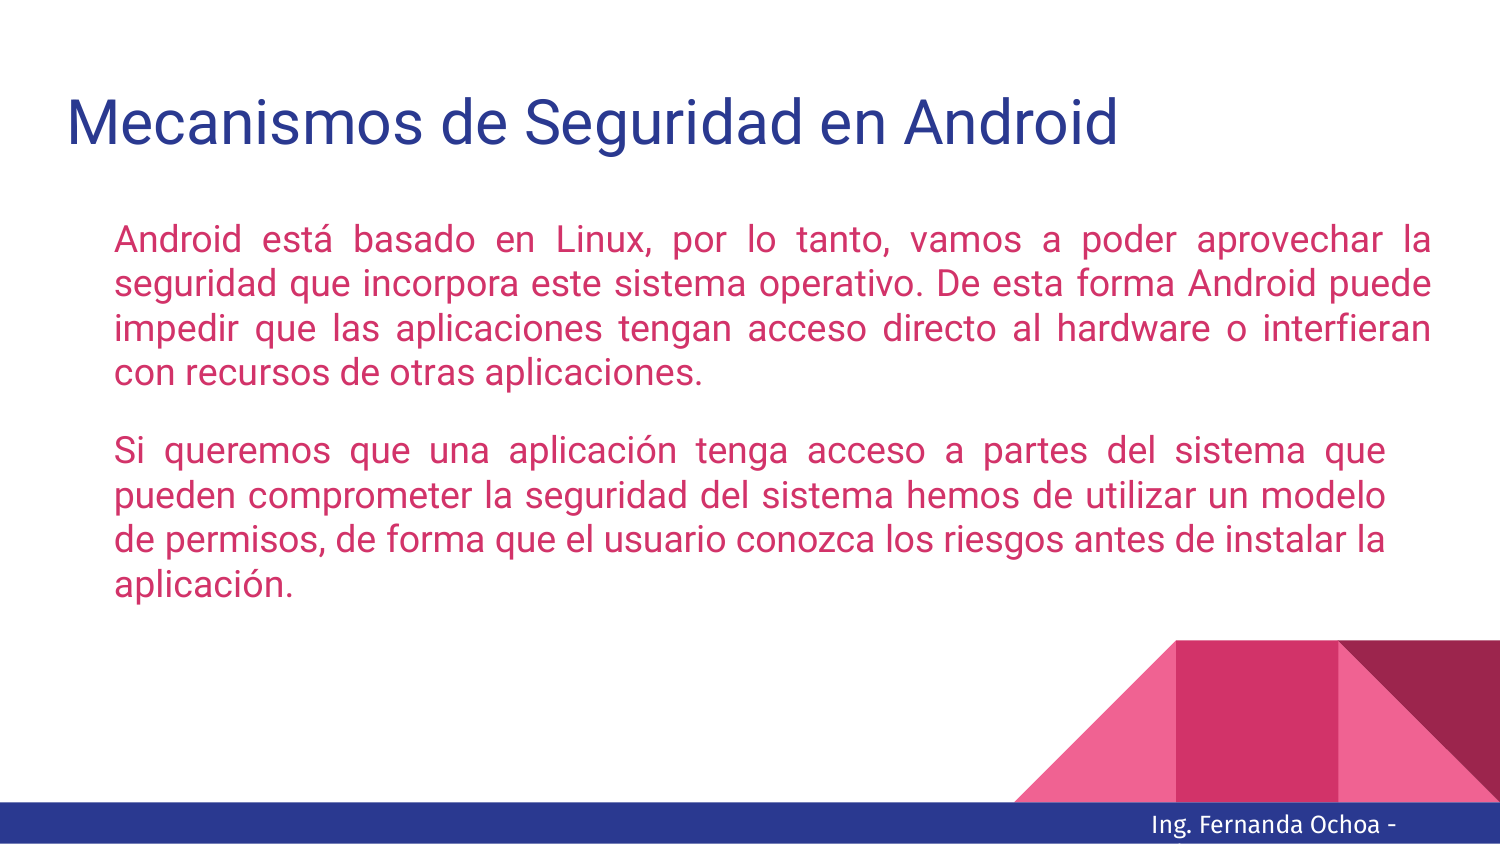

# Mecanismos de Seguridad en Android
Android está basado en Linux, por lo tanto, vamos a poder aprovechar la seguridad que incorpora este sistema operativo. De esta forma Android puede impedir que las aplicaciones tengan acceso directo al hardware o interfieran con recursos de otras aplicaciones.
Si queremos que una aplicación tenga acceso a partes del sistema que pueden comprometer la seguridad del sistema hemos de utilizar un modelo de permisos, de forma que el usuario conozca los riesgos antes de instalar la aplicación.

Ing. Fernanda Ochoa - @imonsh